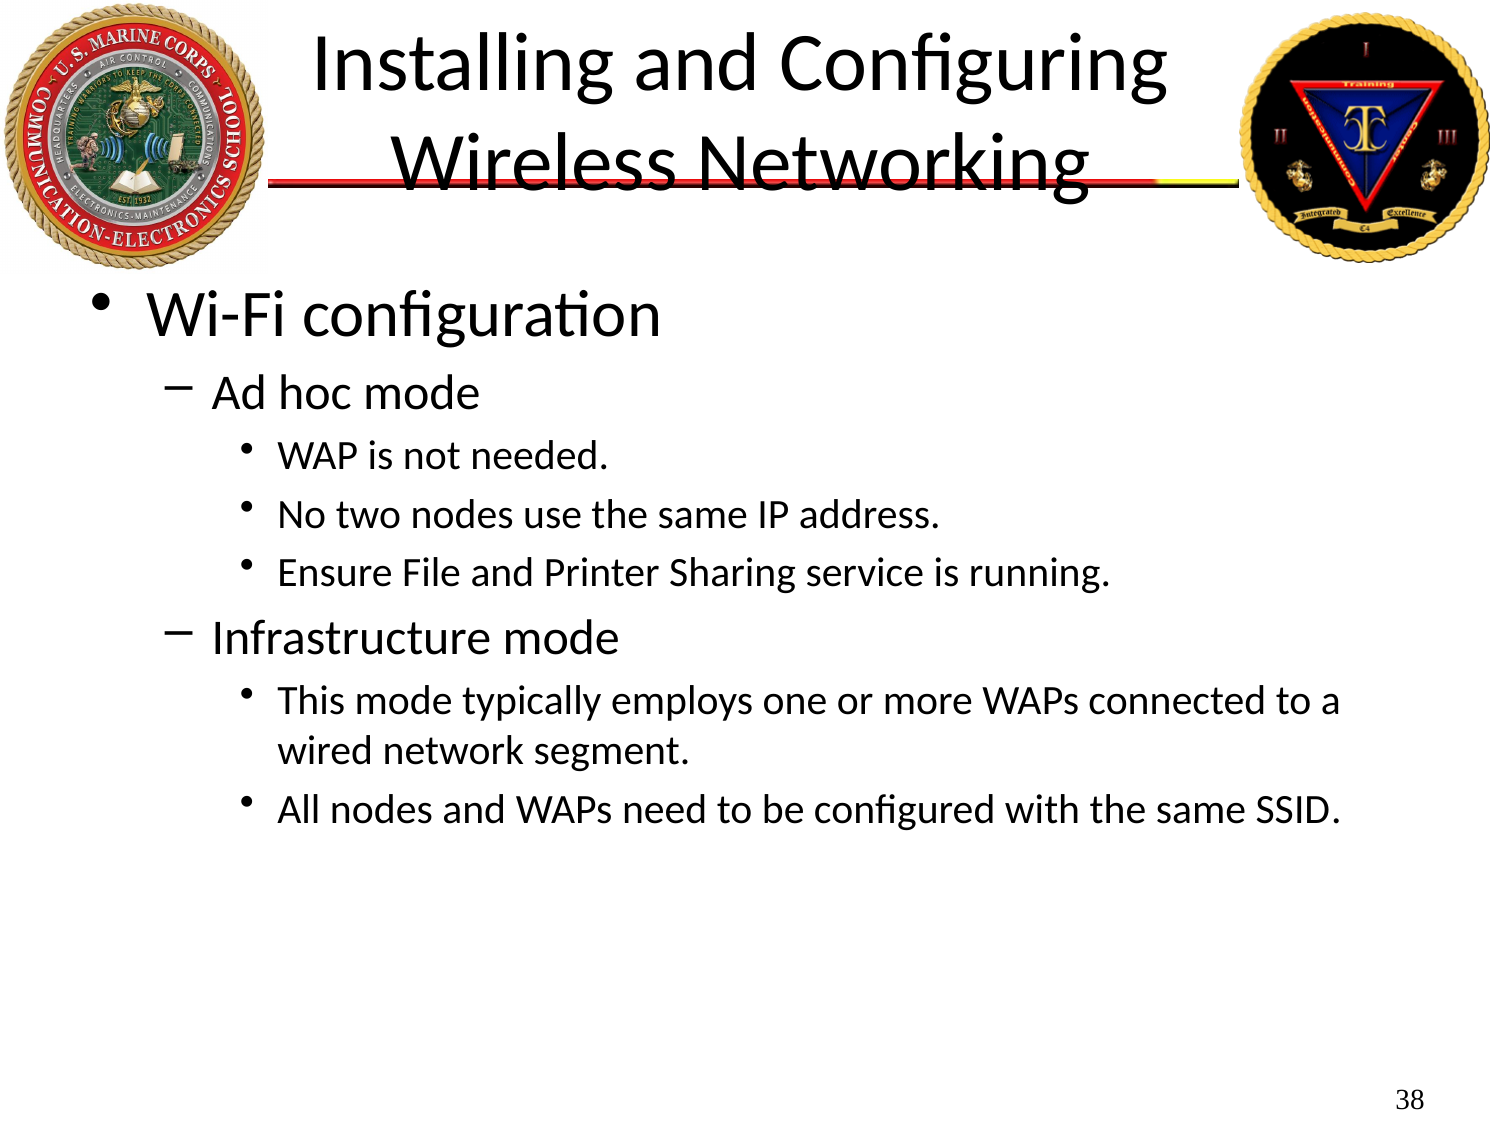

# Installing and Configuring Wireless Networking
Wi-Fi configuration
Ad hoc mode
WAP is not needed.
No two nodes use the same IP address.
Ensure File and Printer Sharing service is running.
Infrastructure mode
This mode typically employs one or more WAPs connected to a wired network segment.
All nodes and WAPs need to be configured with the same SSID.